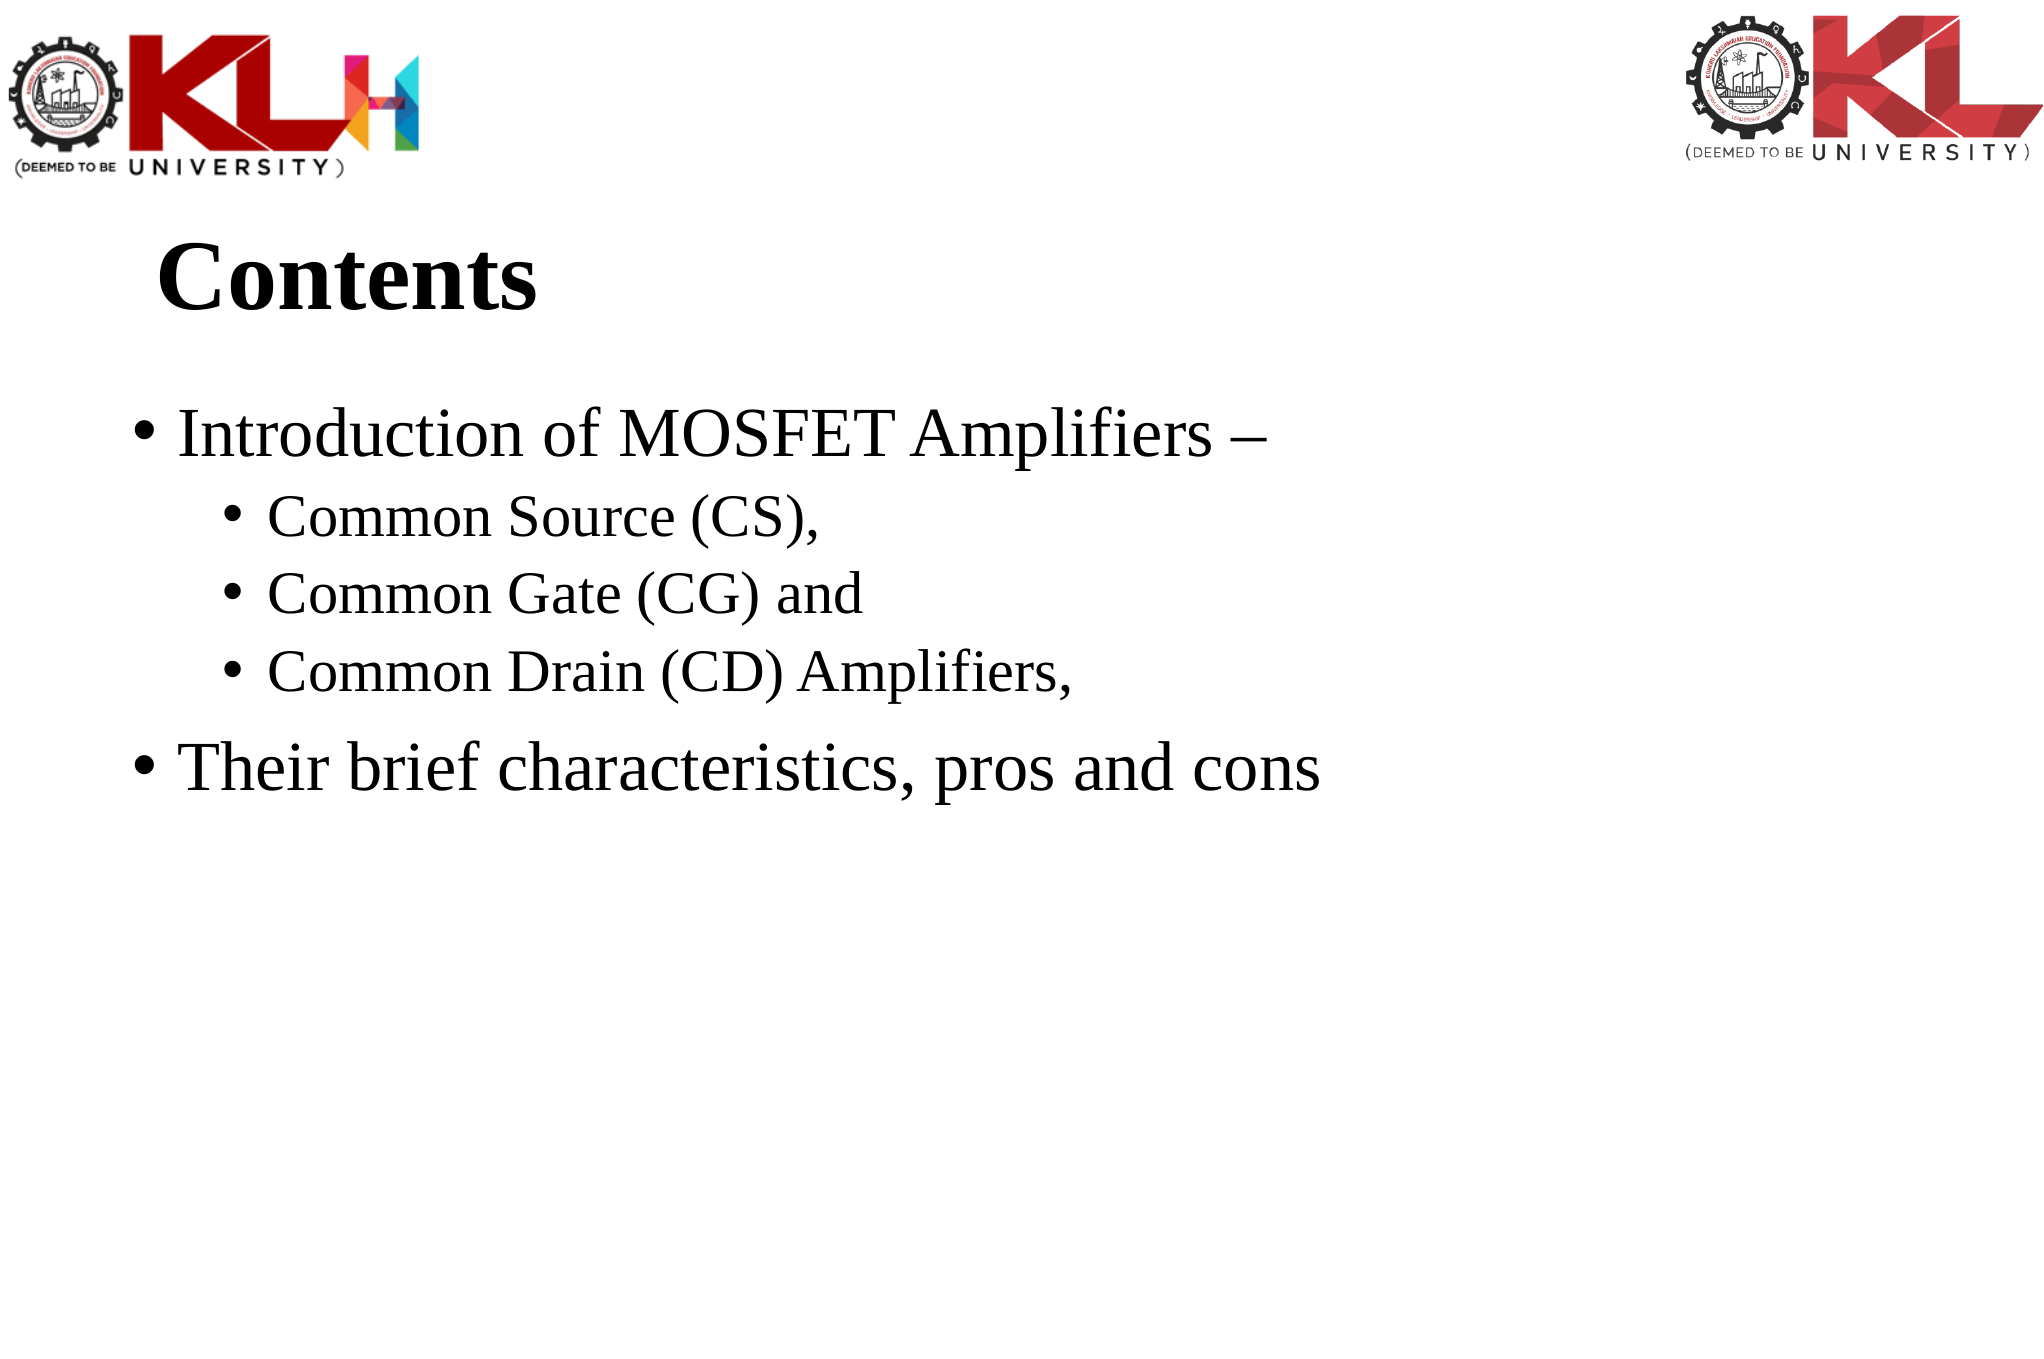

# Contents
Introduction of MOSFET Amplifiers –
Common Source (CS),
Common Gate (CG) and
Common Drain (CD) Amplifiers,
Their brief characteristics, pros and cons
23-12-2024
International Institute of Information Technology, Naya Raipur
47